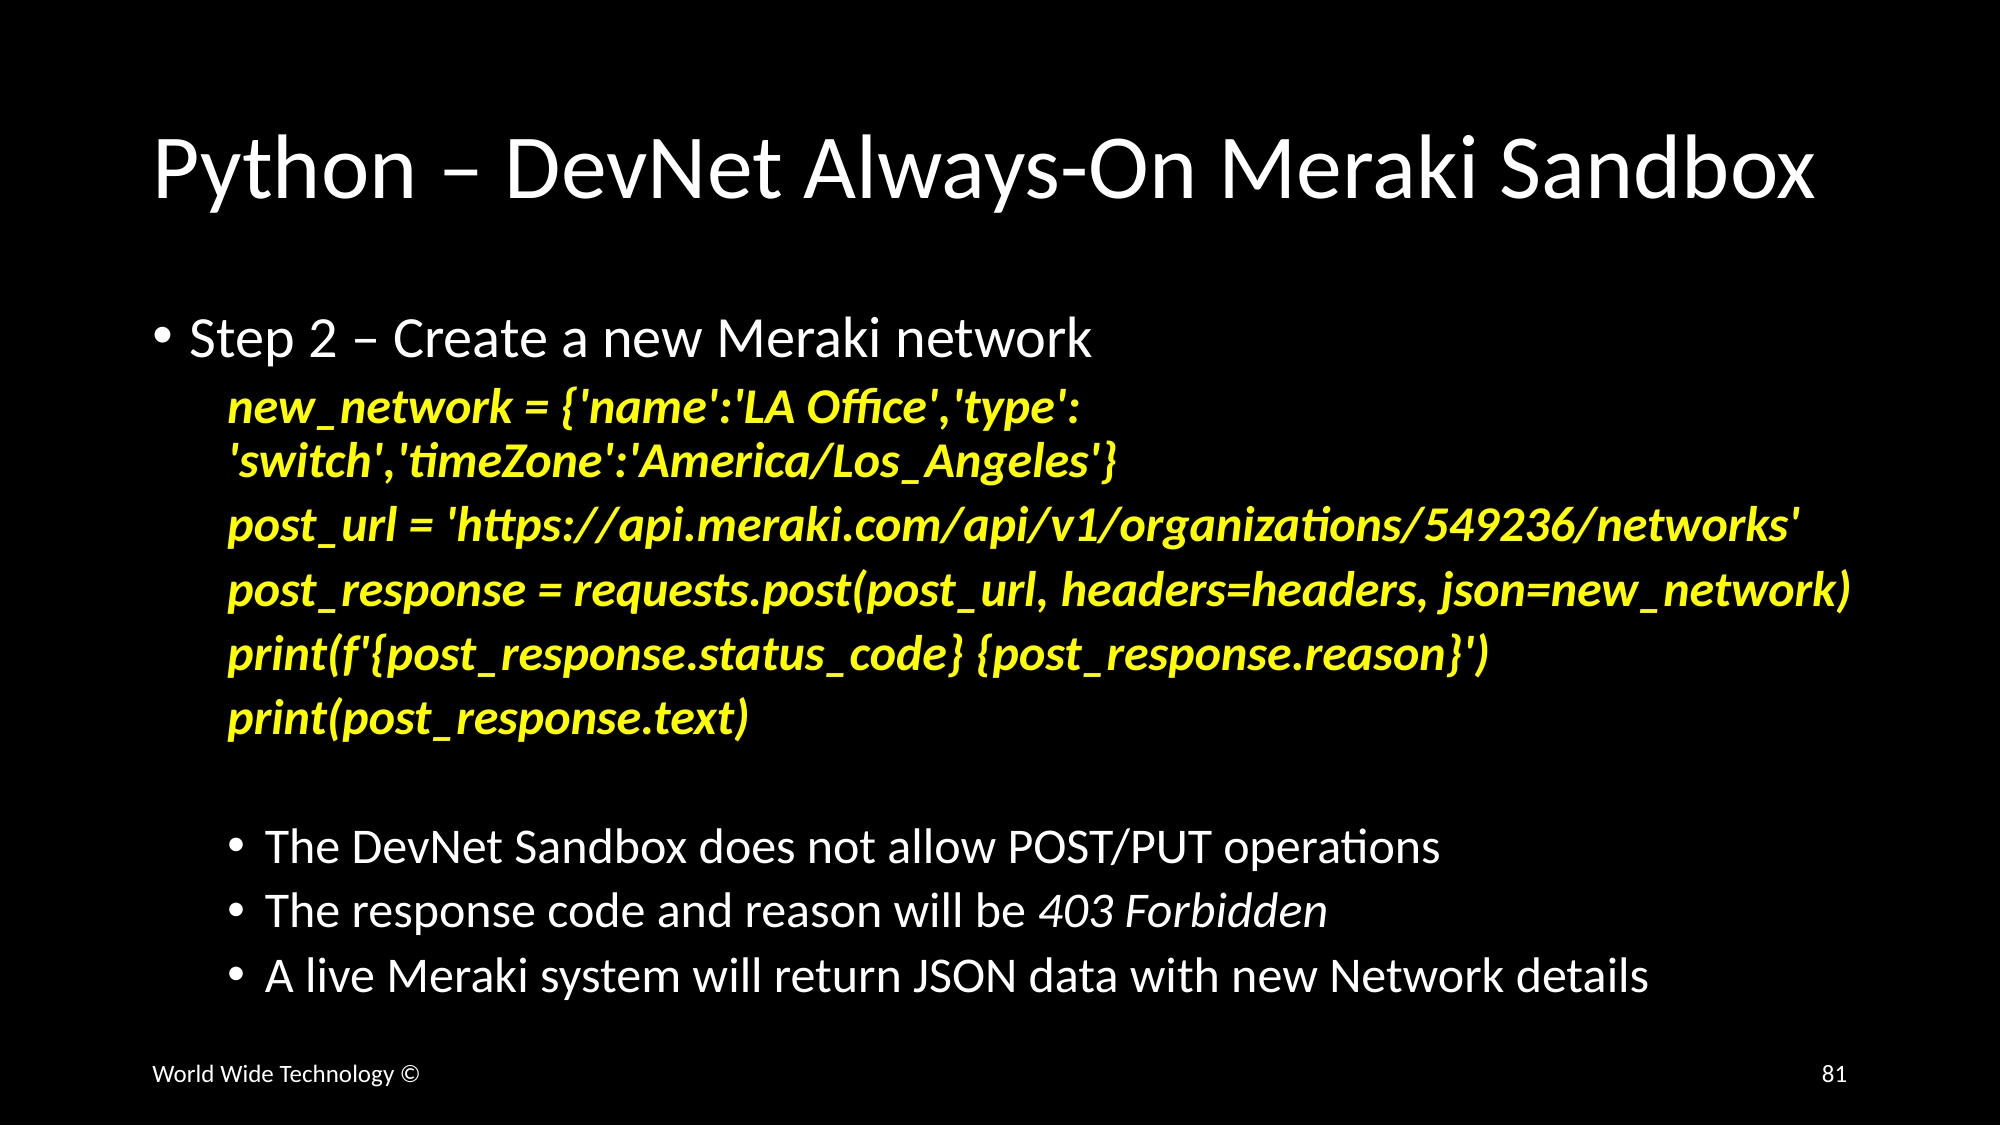

# Python – DevNet Always-On Meraki Sandbox
Step 2 – Create a new Meraki network
new_network = {'name':'LA Office','type': 'switch','timeZone':'America/Los_Angeles'}
post_url = 'https://api.meraki.com/api/v1/organizations/549236/networks'
post_response = requests.post(post_url, headers=headers, json=new_network)
print(f'{post_response.status_code} {post_response.reason}')
print(post_response.text)

The DevNet Sandbox does not allow POST/PUT operations
The response code and reason will be 403 Forbidden
A live Meraki system will return JSON data with new Network details

World Wide Technology ©
81